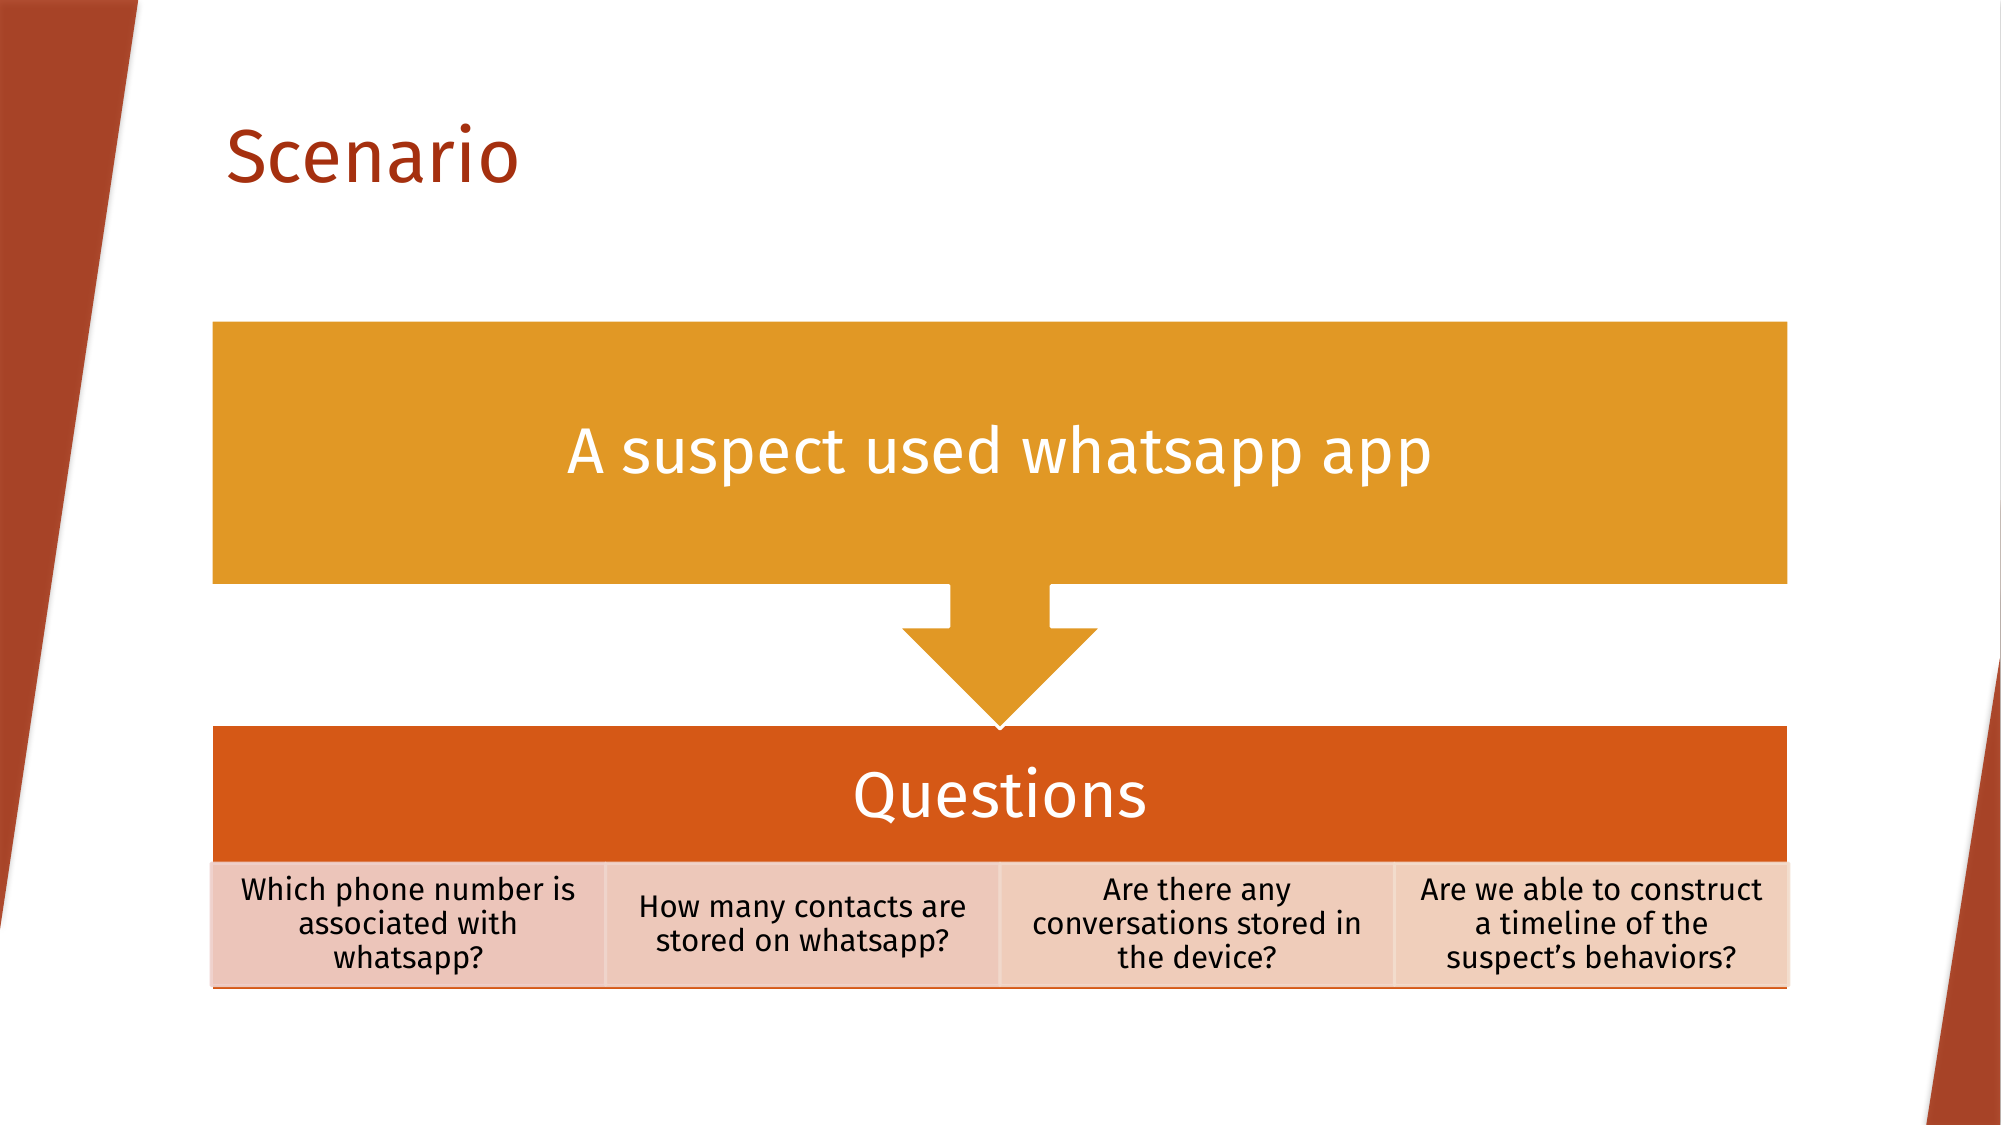

# Scenario
Questions
Which phone number is associated with whatsapp?
How many contacts are stored on whatsapp?
Are there any conversations stored in the device?
Are we able to construct a timeline of the suspect’s behaviors?
A suspect used whatsapp app